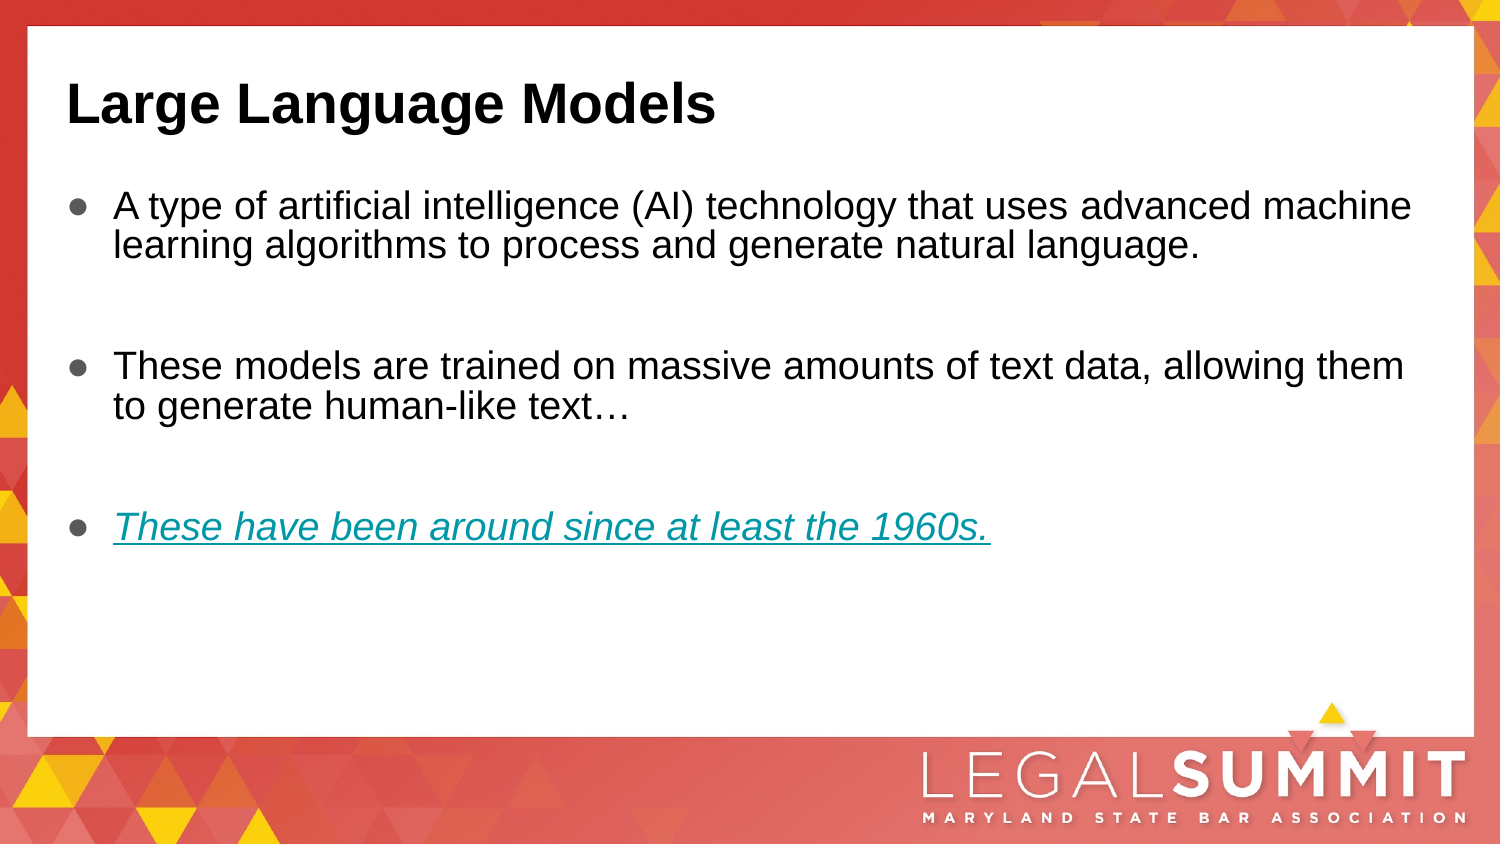

# Large Language Models
A type of artificial intelligence (AI) technology that uses advanced machine learning algorithms to process and generate natural language.

These models are trained on massive amounts of text data, allowing them to generate human-like text…

These have been around since at least the 1960s.